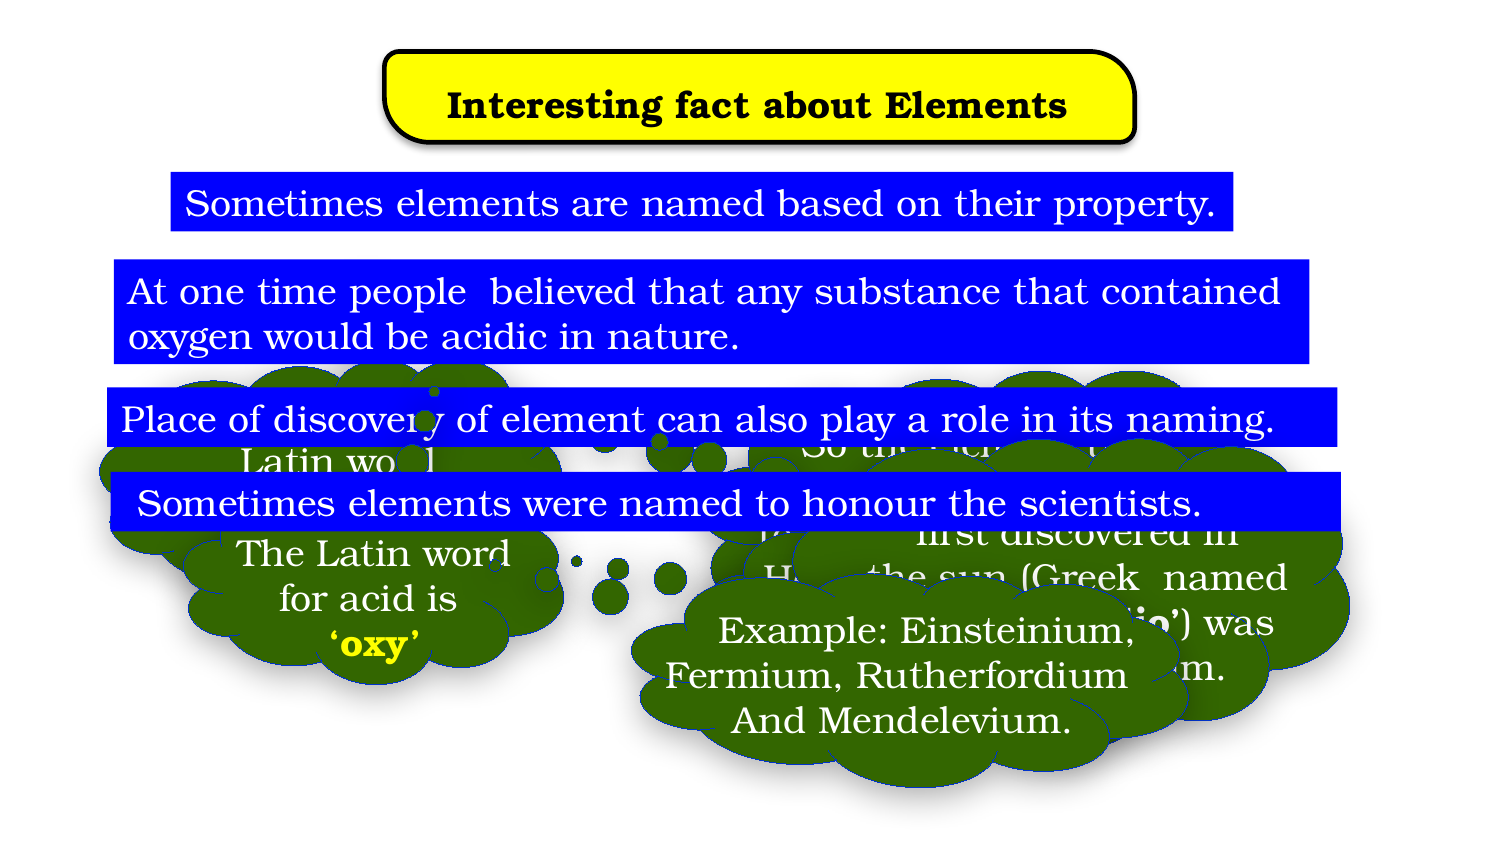

Interesting fact about Elements

Sometimes elements are named based on their property.
At one time people  believed that any substance that contained
oxygen would be acidic in nature.

For example the
 Latin word
for water is
‘Hydro’

So the element that
Combined with oxygen
to give water was named
hydrogen.
Place of discovery of element can also play a role in its naming.

The gas which was
first discovered in
the sun (Greek  named
for sun is ‘helio’) was
named  helium.
 Sometimes elements were named to honour the scientists.

The Latin word
for acid is
‘oxy’

Hence the gas
was called
oxygen.

    Example: Einsteinium,
Fermium, Rutherfordium
And Mendelevium.